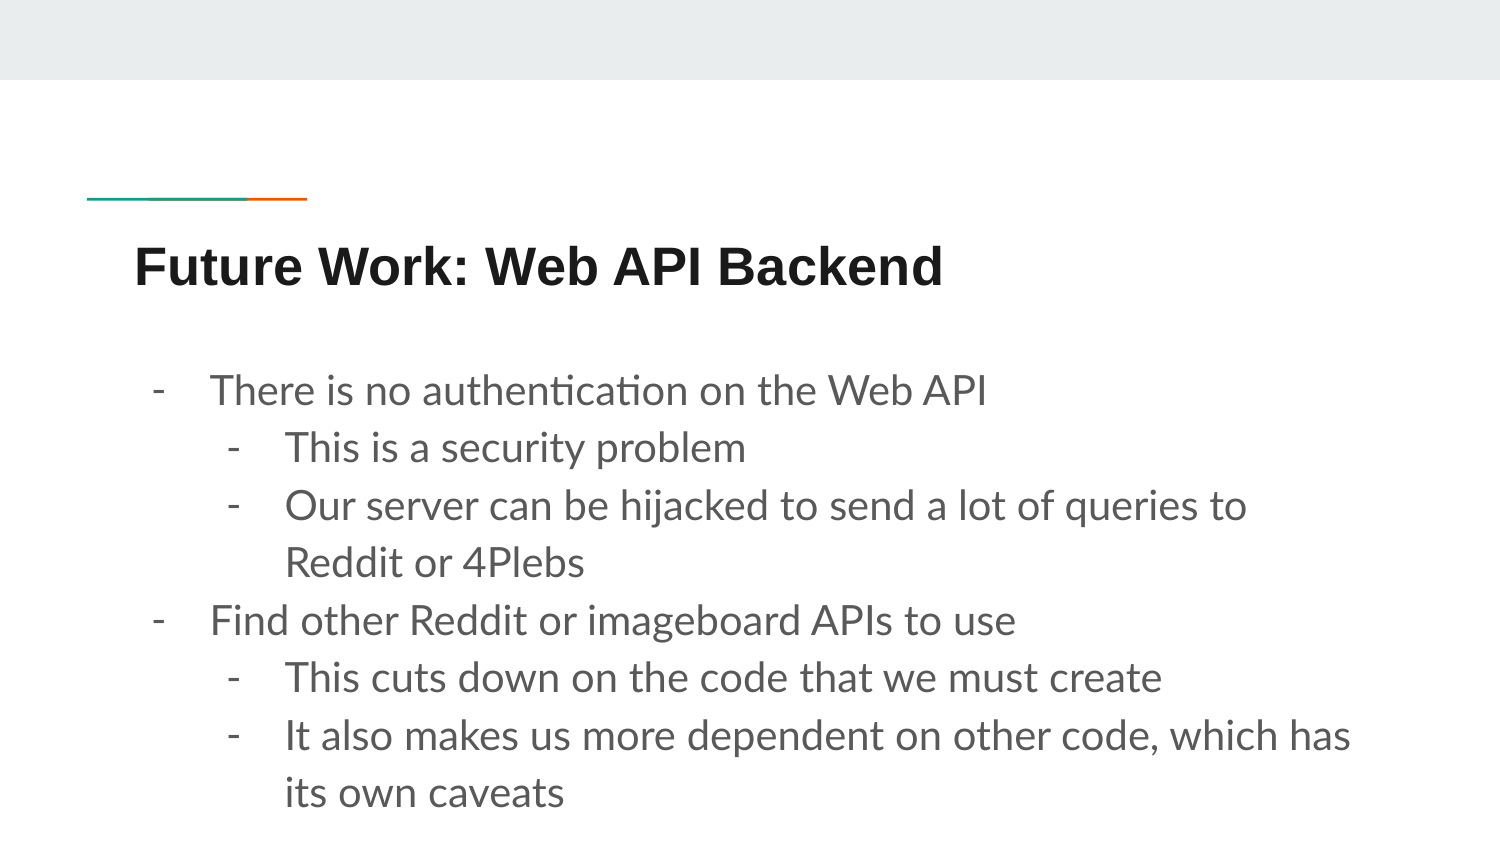

# Future Work: Web API Backend
There is no authentication on the Web API
This is a security problem
Our server can be hijacked to send a lot of queries to Reddit or 4Plebs
Find other Reddit or imageboard APIs to use
This cuts down on the code that we must create
It also makes us more dependent on other code, which has its own caveats